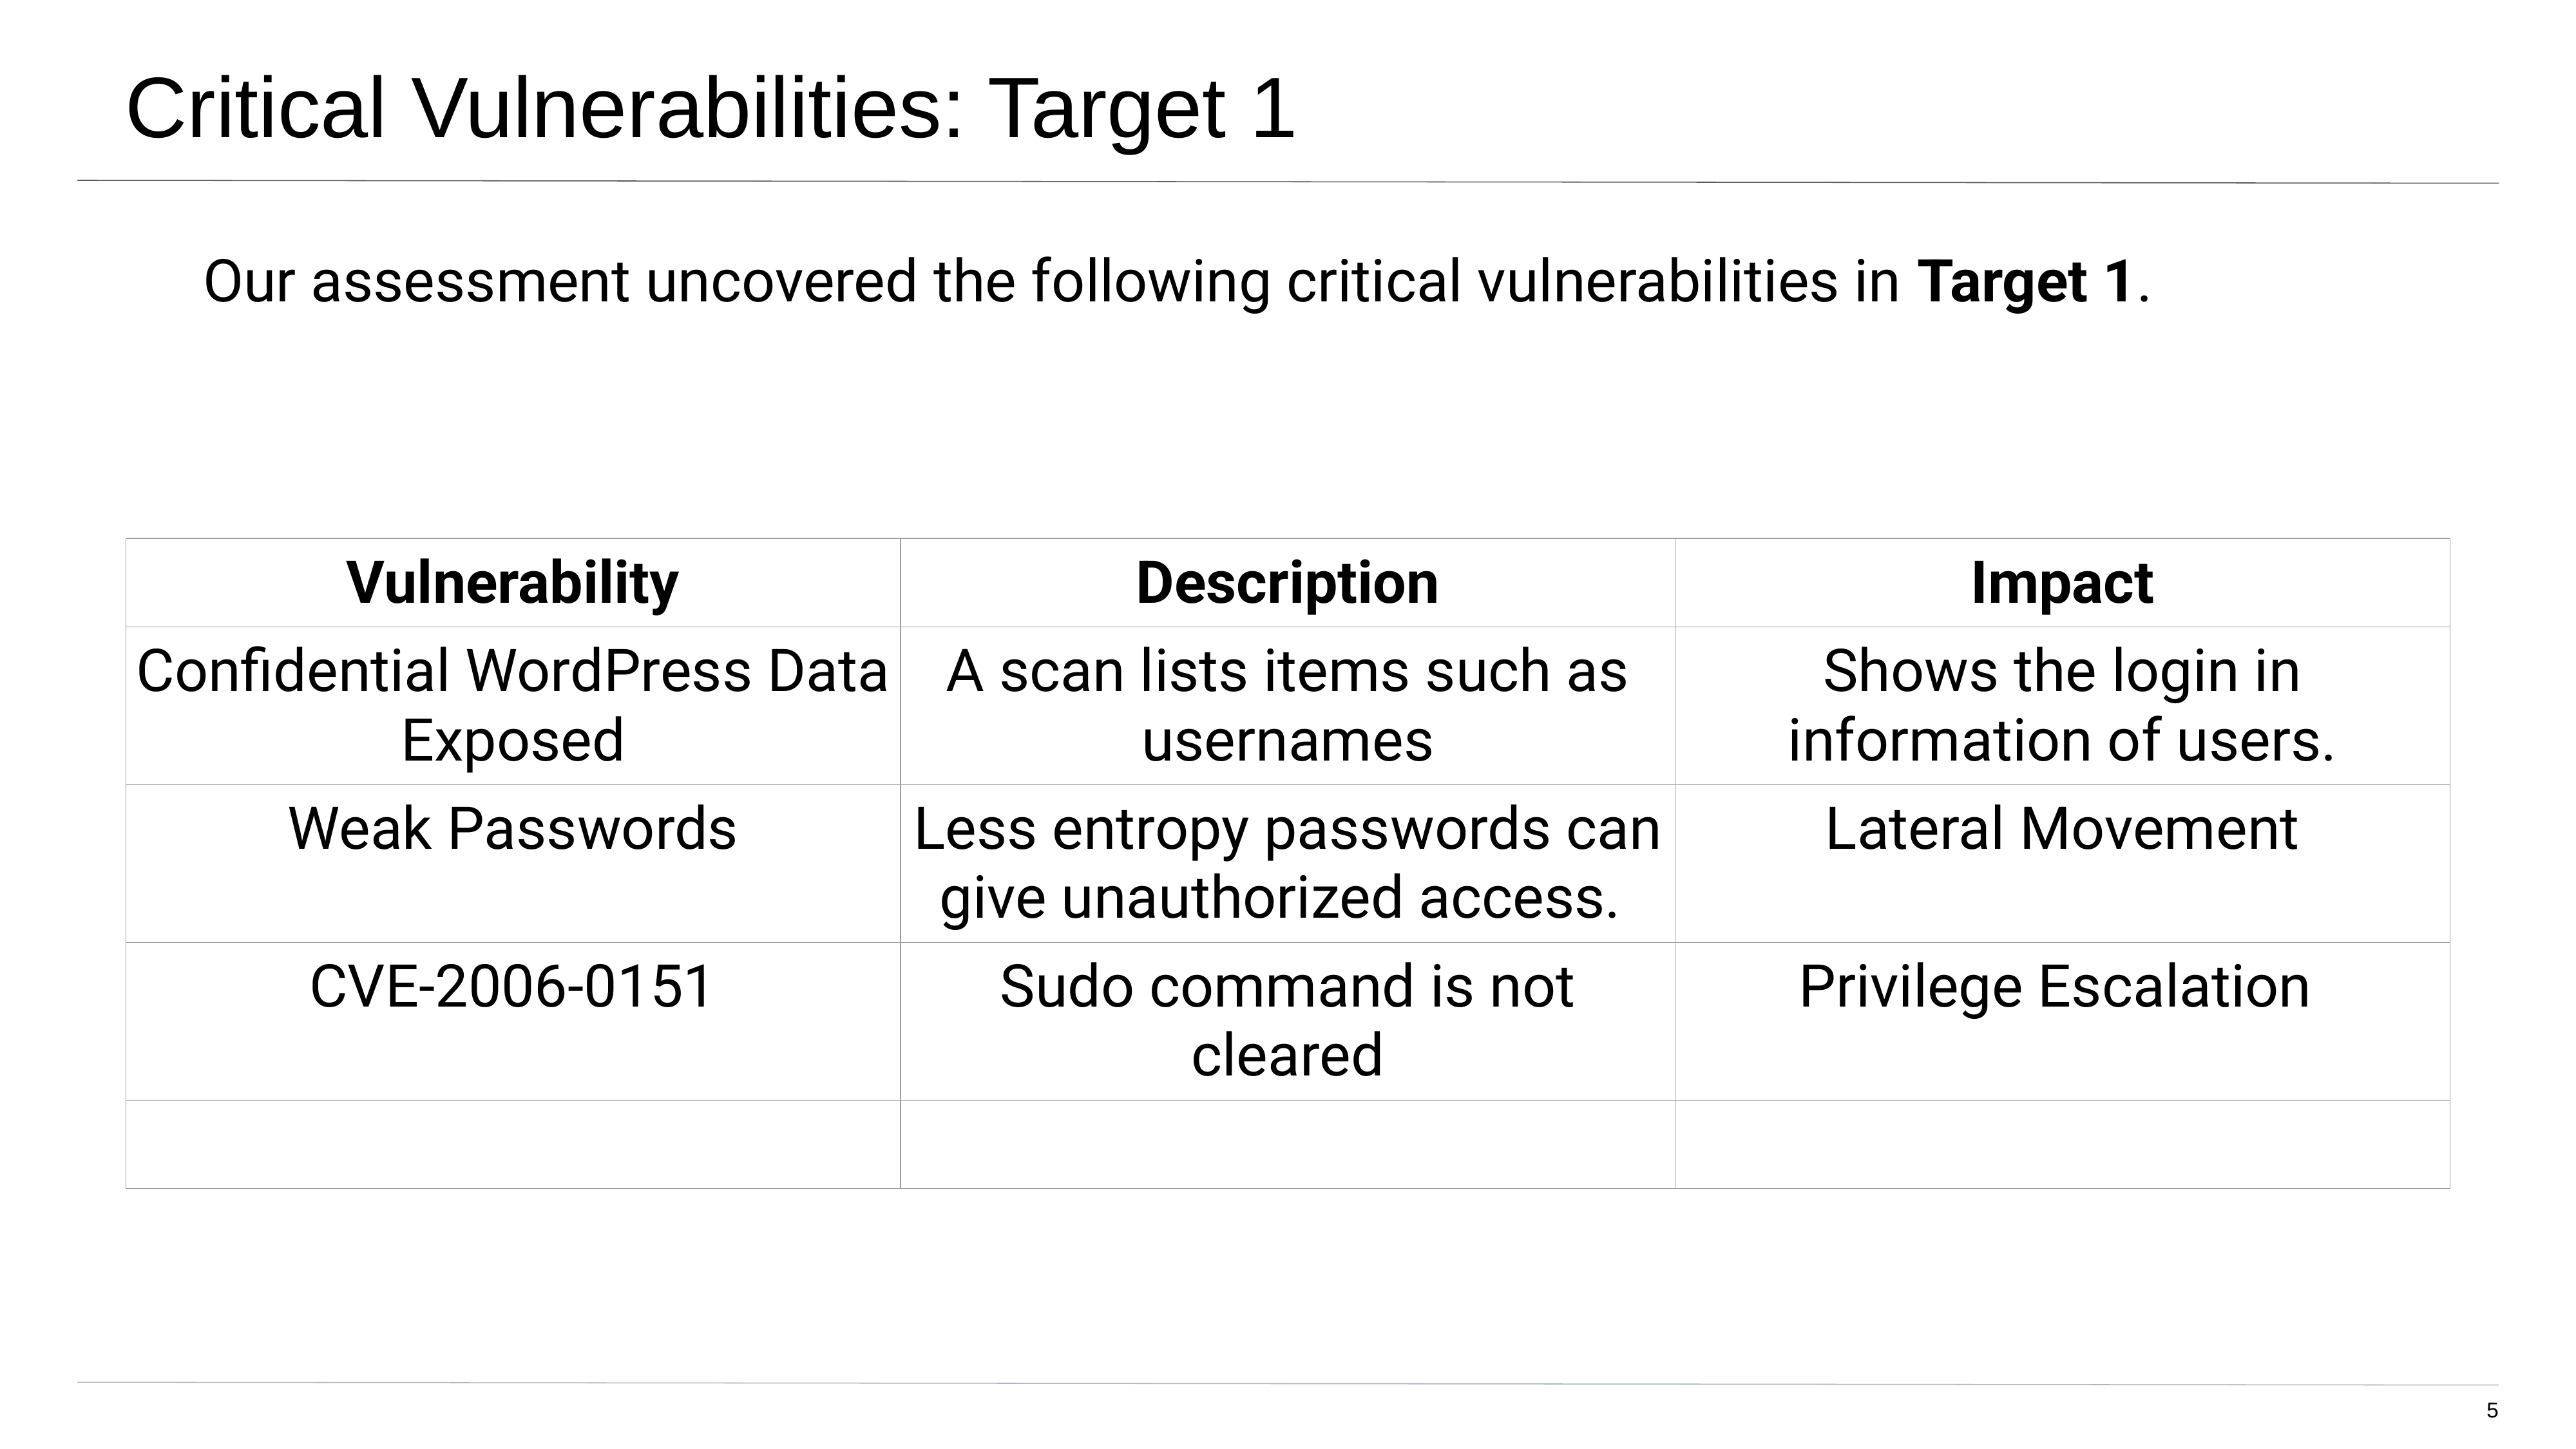

# Critical Vulnerabilities: Target 1
Our assessment uncovered the following critical vulnerabilities in Target 1.

| Vulnerability | Description | Impact |
| --- | --- | --- |
| Confidential WordPress Data Exposed | A scan lists items such as usernames | Shows the login in information of users. |
| Weak Passwords | Less entropy passwords can give unauthorized access. | Lateral Movement |
| CVE-2006-0151 | Sudo command is not cleared | Privilege Escalation |
|  |  |  |
5